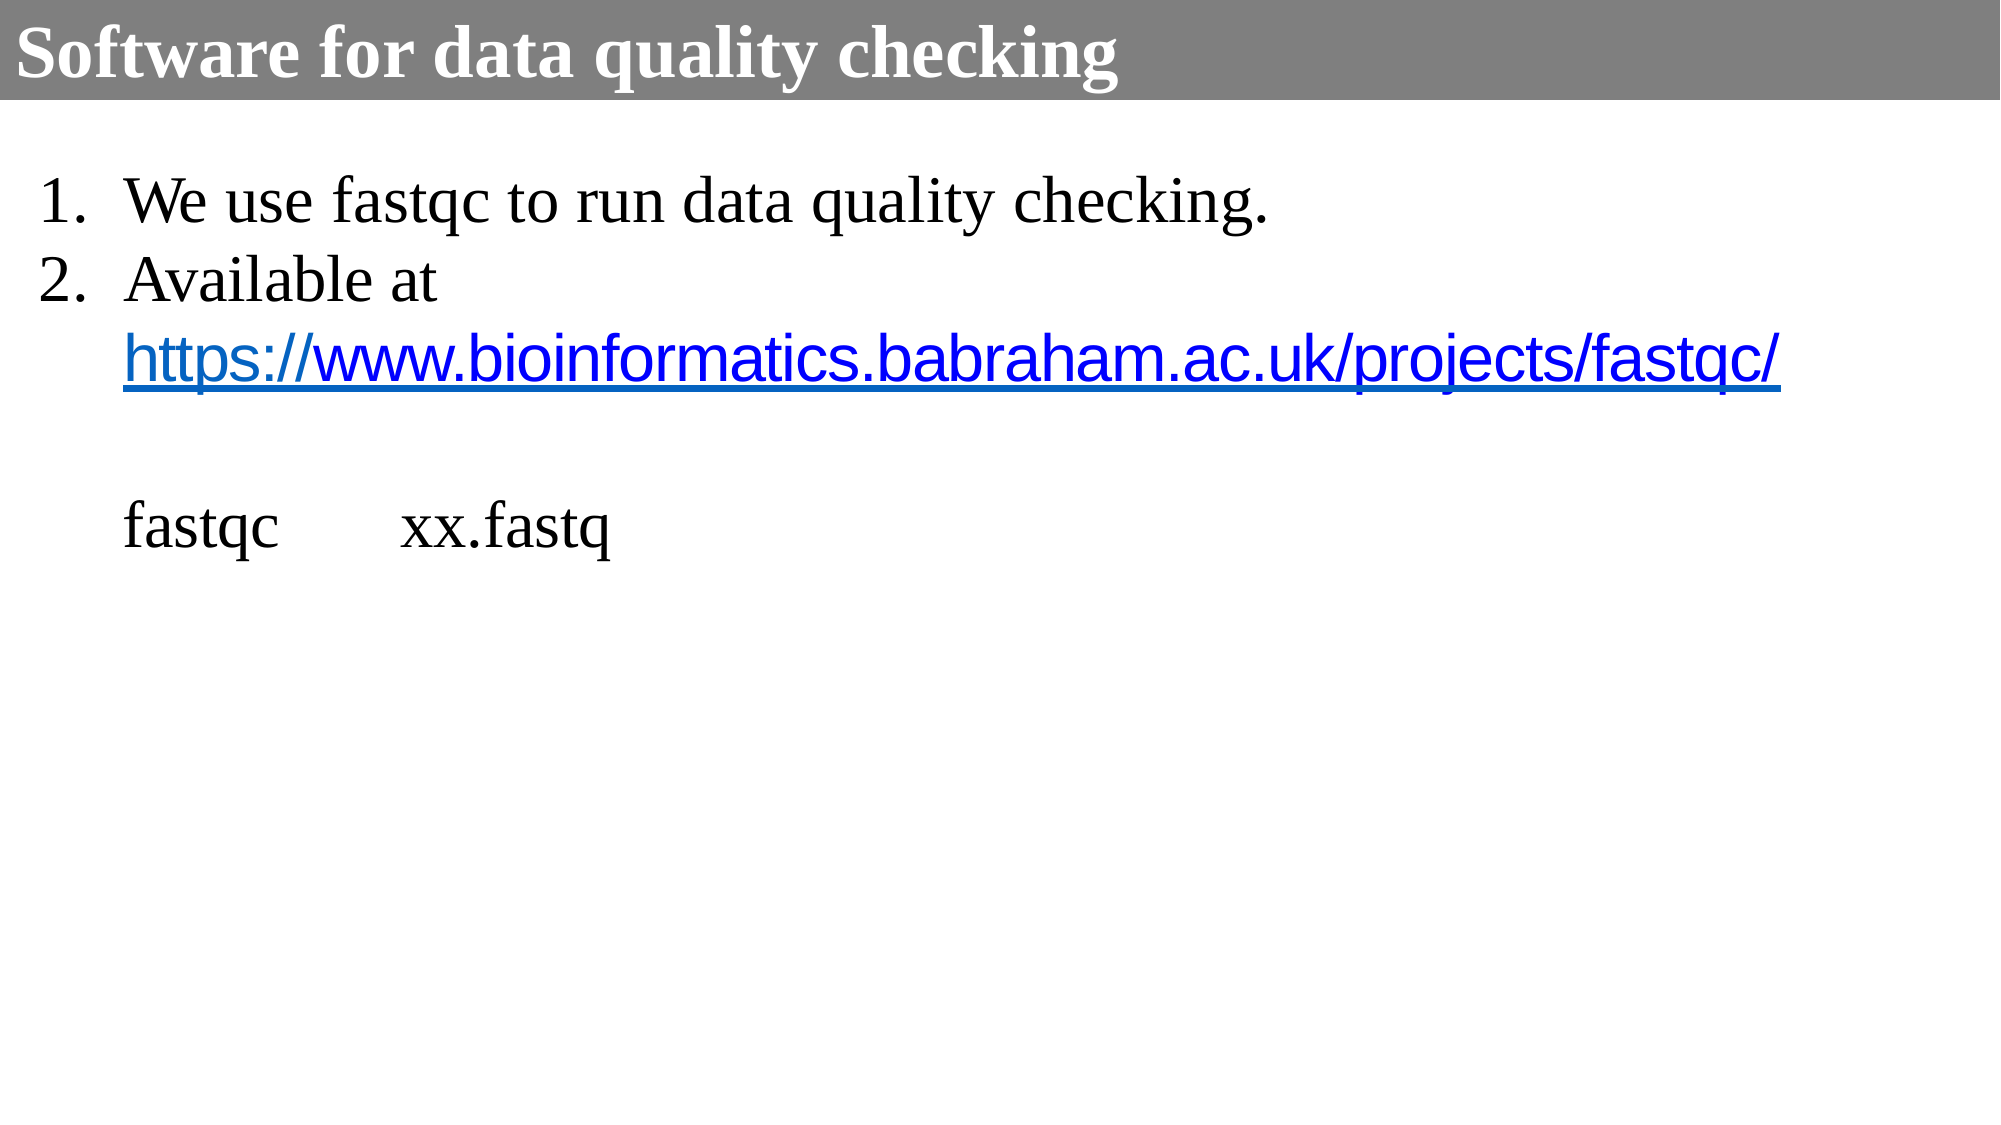

# Software for data quality checking
We use fastqc to run data quality checking.
Available at
https://www.bioinformatics.babraham.ac.uk/projects/fastqc/

fastqc	xx.fastq